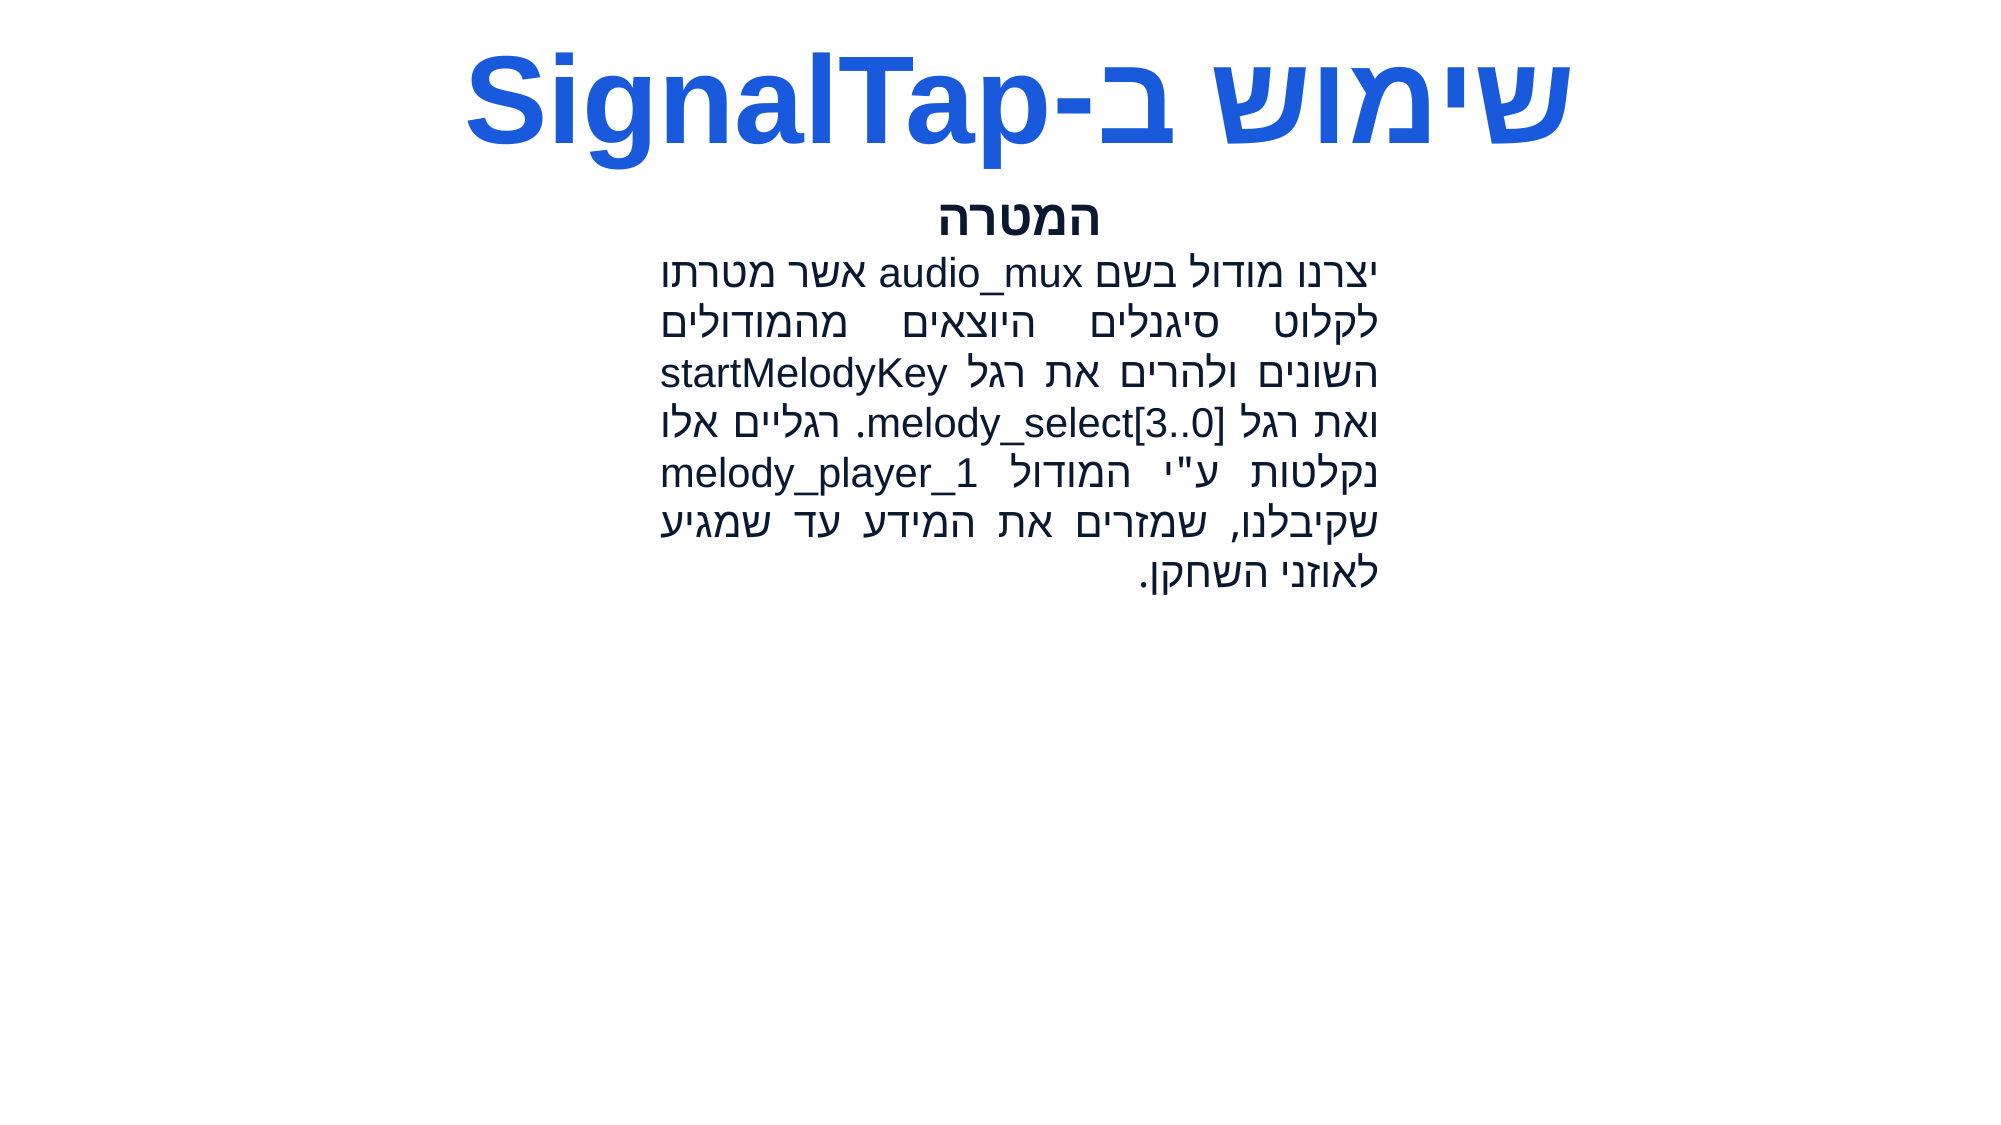

שימוש ב-SignalTap
המטרה
יצרנו מודול בשם audio_mux אשר מטרתו לקלוט סיגנלים היוצאים מהמודולים השונים ולהרים את רגל startMelodyKey ואת רגל melody_select[3..0]. רגליים אלו נקלטות ע"י המודול melody_player_1 שקיבלנו, שמזרים את המידע עד שמגיע לאוזני השחקן.